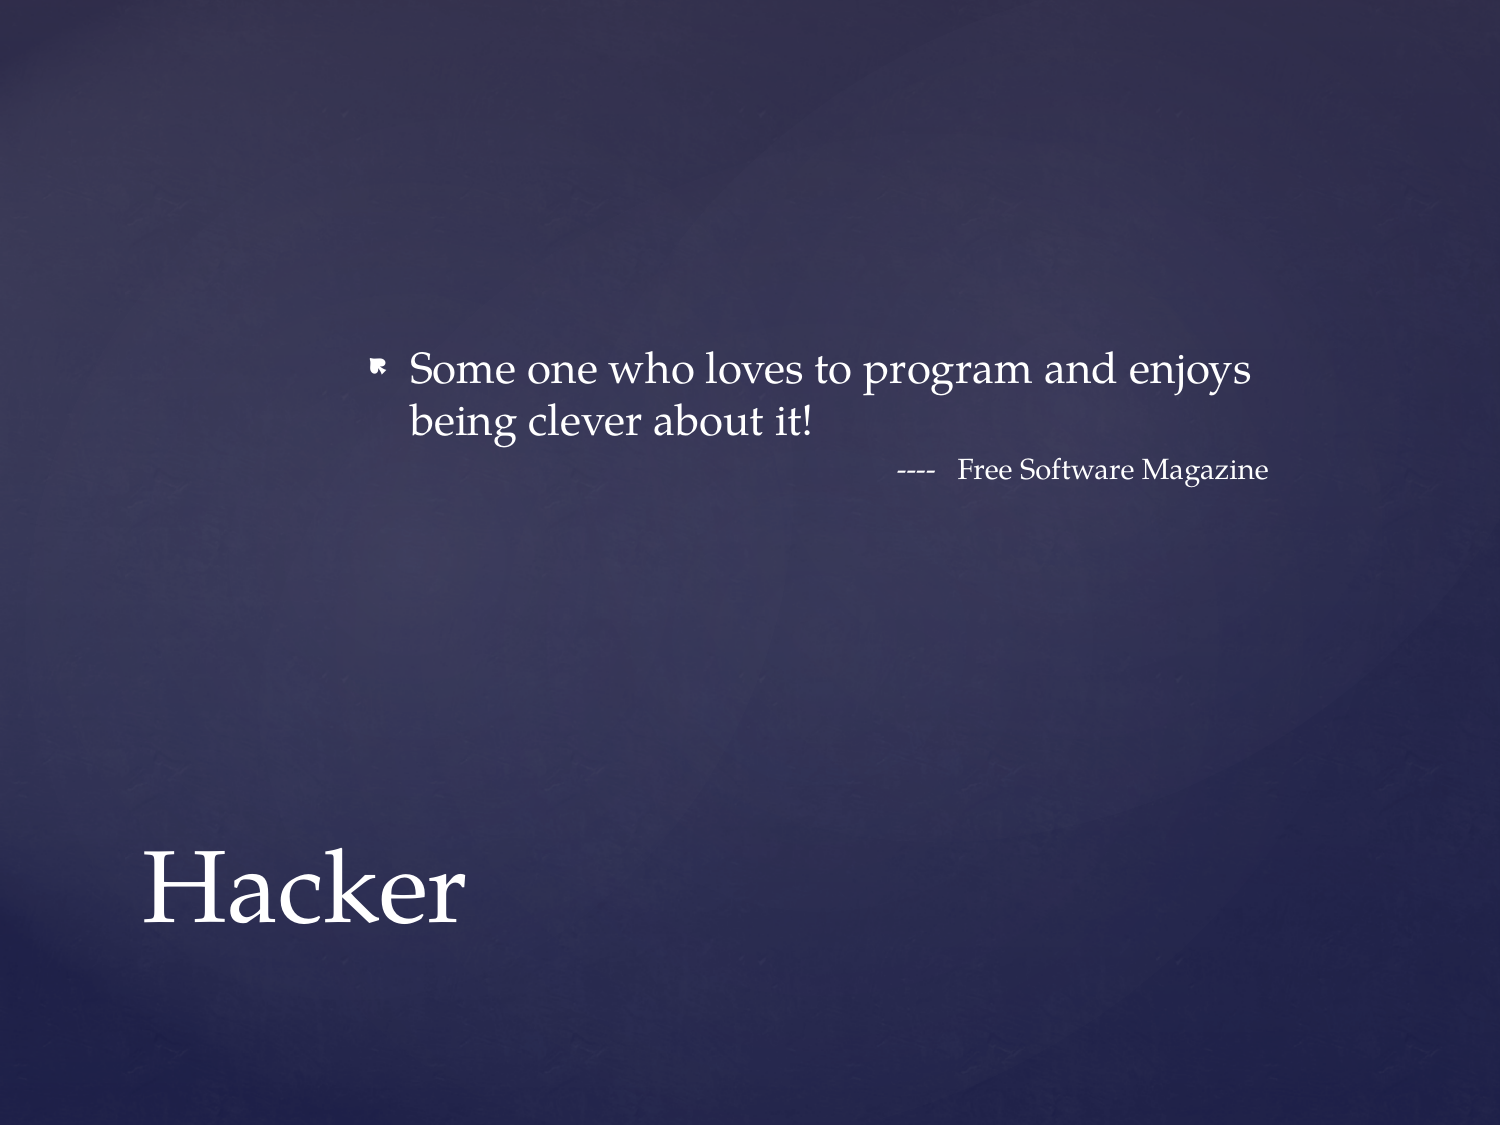

Some one who loves to program and enjoys being clever about it!
               ----   Free Software Magazine
# Hacker